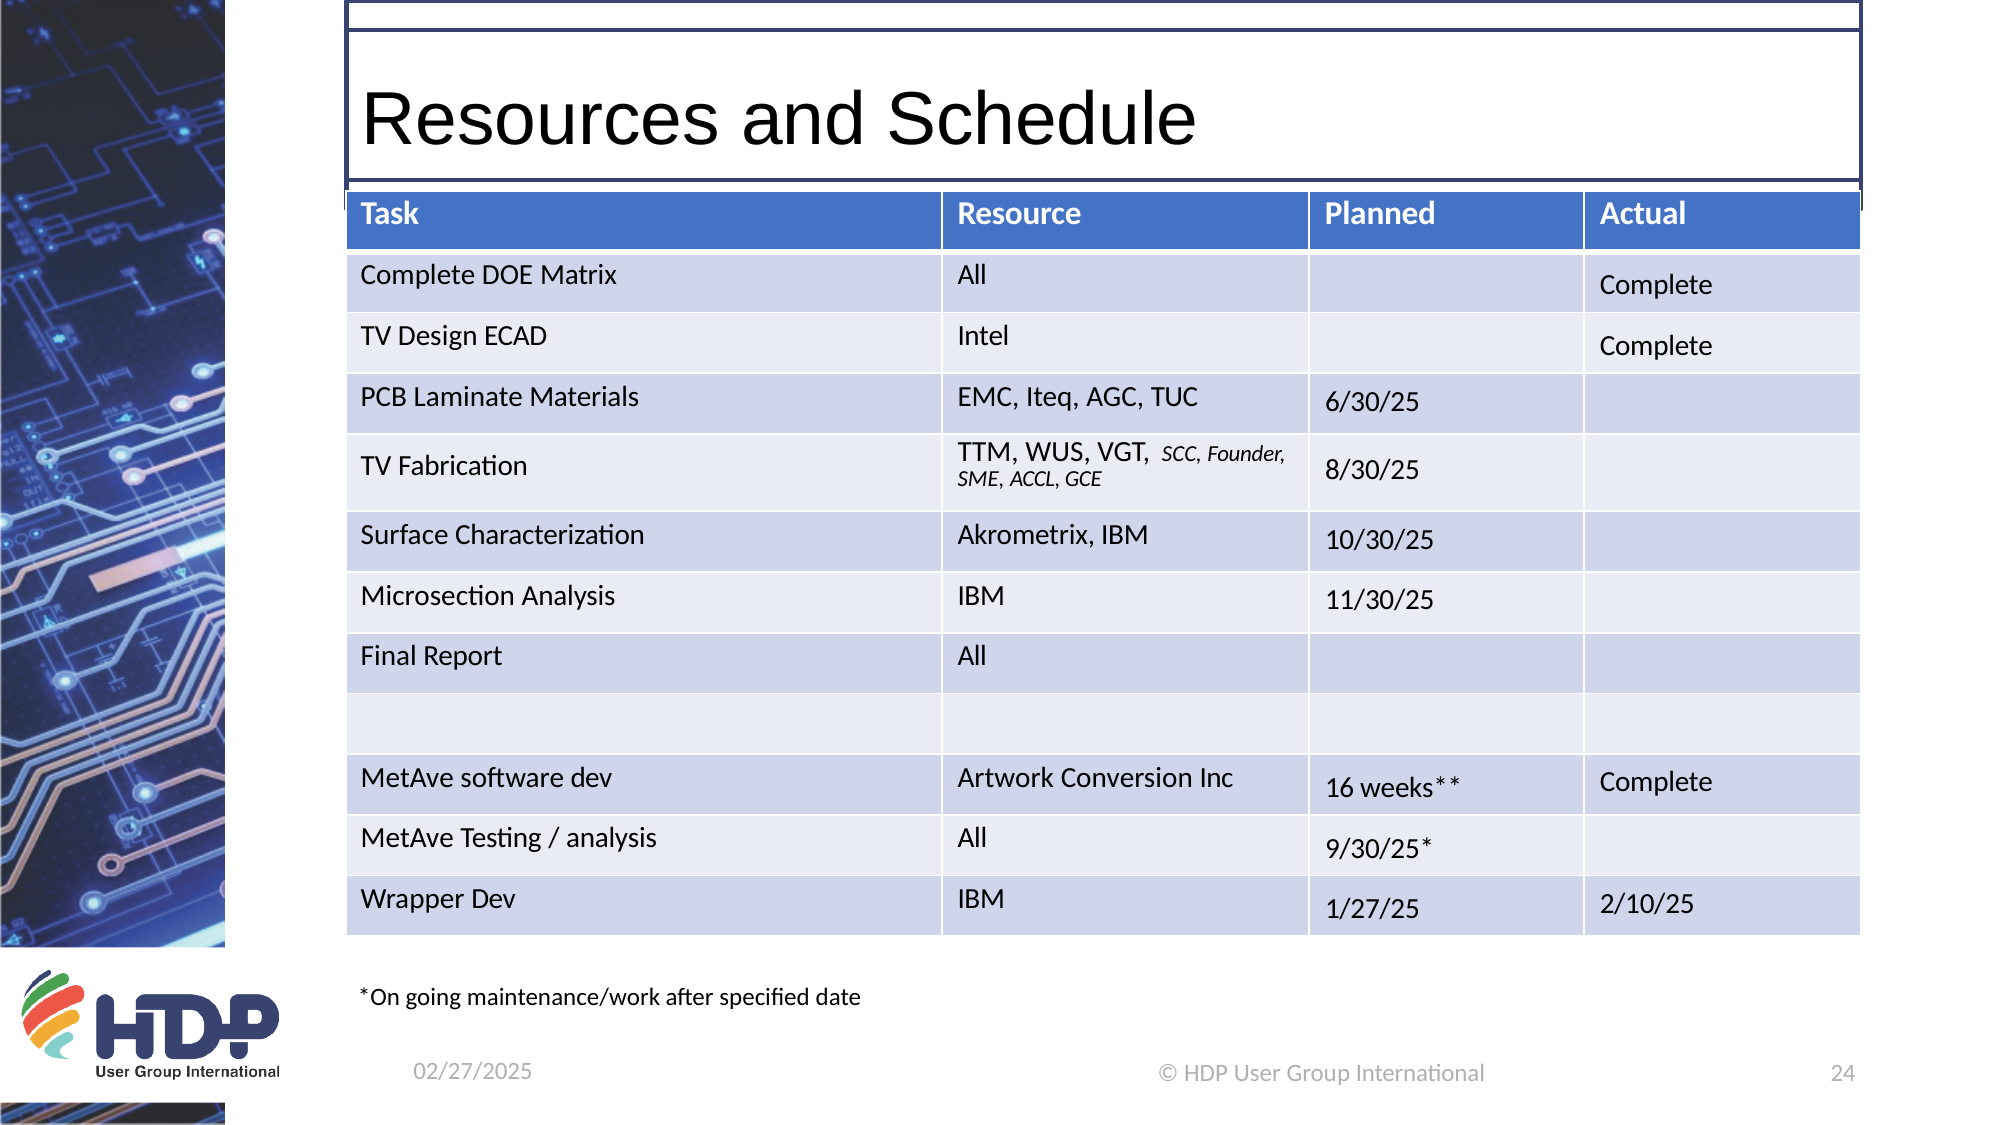

# Resources and Schedule
| Task | Resource | Planned | Actual |
| --- | --- | --- | --- |
| Complete DOE Matrix | All |  | Complete |
| TV Design ECAD | Intel |  | Complete |
| PCB Laminate Materials | EMC, Iteq, AGC, TUC | 6/30/25 |  |
| TV Fabrication | TTM, WUS, VGT, SCC, Founder, SME, ACCL, GCE | 8/30/25 |  |
| Surface Characterization | Akrometrix, IBM | 10/30/25 |  |
| Microsection Analysis | IBM | 11/30/25 |  |
| Final Report | All |  |  |
|  |  |  |  |
| MetAve software dev | Artwork Conversion Inc | 16 weeks\*\* | Complete |
| MetAve Testing / analysis | All | 9/30/25\* |  |
| Wrapper Dev | IBM | 1/27/25 | 2/10/25 |
*On going maintenance/work after specified date
02/27/2025
© HDP User Group International
24